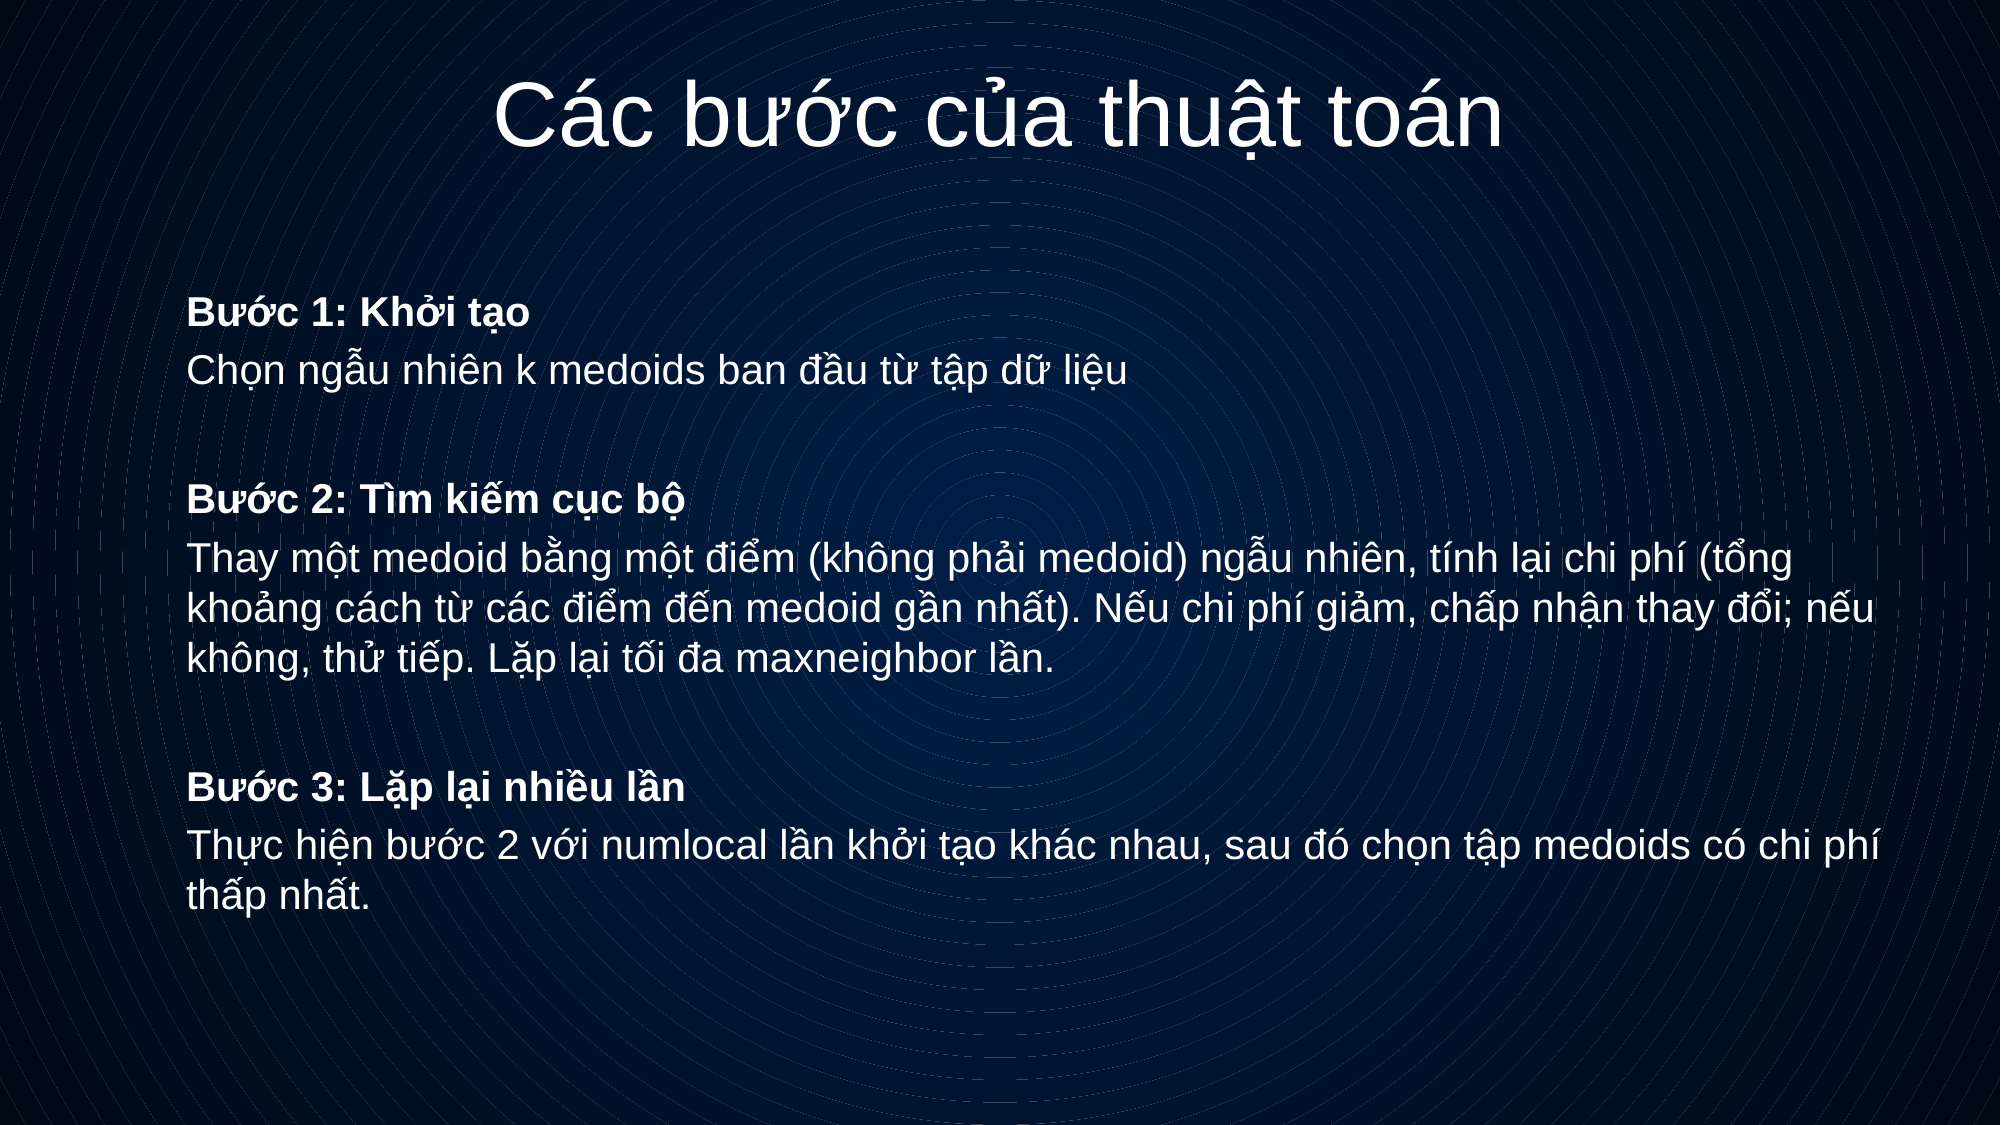

# Các bước của thuật toán
Bước 1: Khởi tạo
Chọn ngẫu nhiên k medoids ban đầu từ tập dữ liệu
Bước 2: Tìm kiếm cục bộ
Thay một medoid bằng một điểm (không phải medoid) ngẫu nhiên, tính lại chi phí (tổng khoảng cách từ các điểm đến medoid gần nhất). Nếu chi phí giảm, chấp nhận thay đổi; nếu không, thử tiếp. Lặp lại tối đa maxneighbor lần.
Bước 3: Lặp lại nhiều lần
Thực hiện bước 2 với numlocal lần khởi tạo khác nhau, sau đó chọn tập medoids có chi phí thấp nhất.